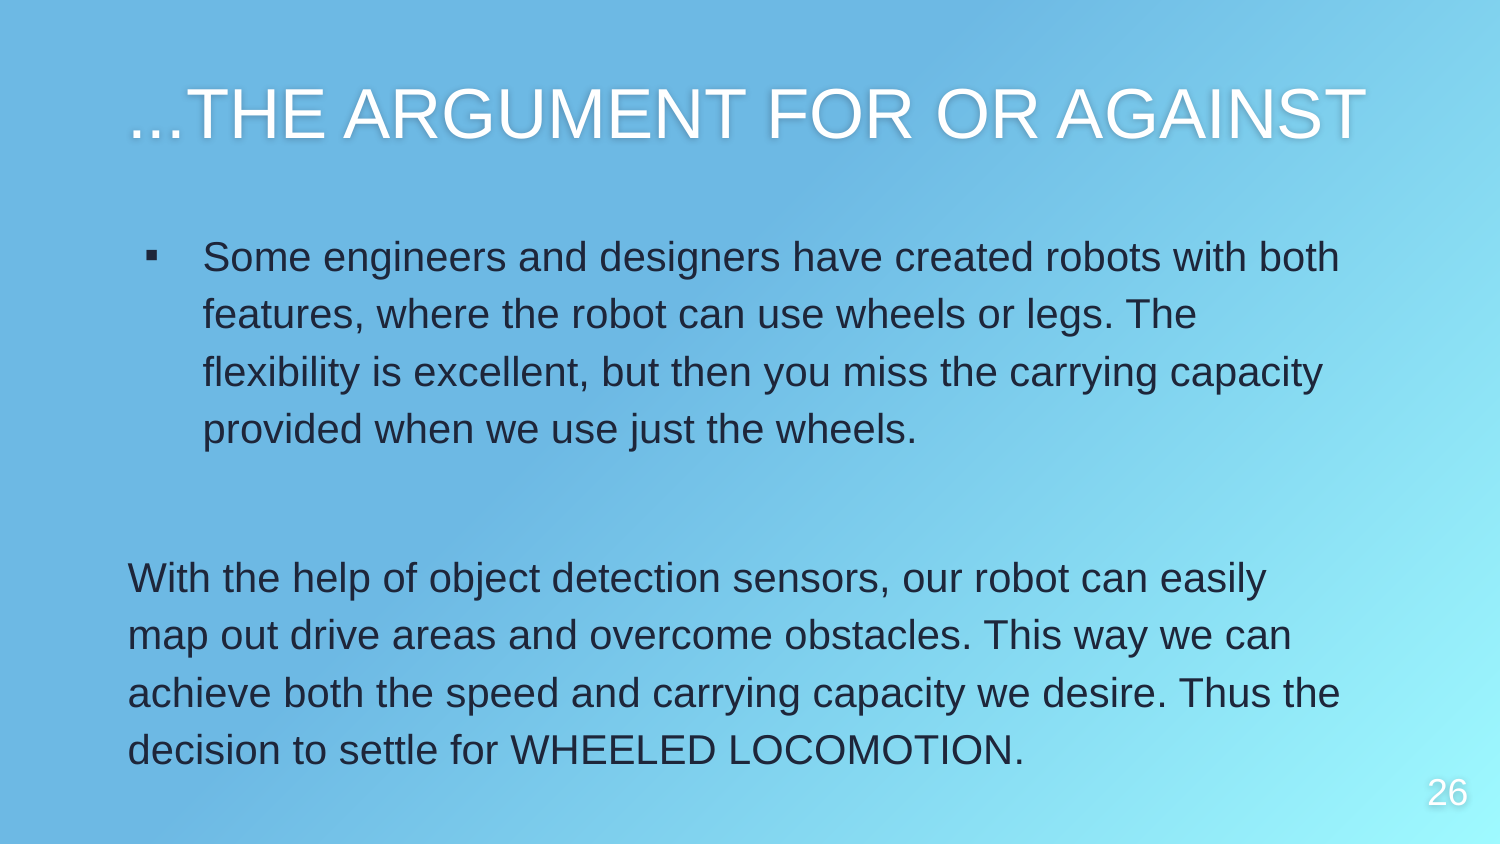

# ...THE ARGUMENT FOR OR AGAINST
Some engineers and designers have created robots with both features, where the robot can use wheels or legs. The flexibility is excellent, but then you miss the carrying capacity provided when we use just the wheels.

With the help of object detection sensors, our robot can easily map out drive areas and overcome obstacles. This way we can achieve both the speed and carrying capacity we desire. Thus the decision to settle for WHEELED LOCOMOTION.
26